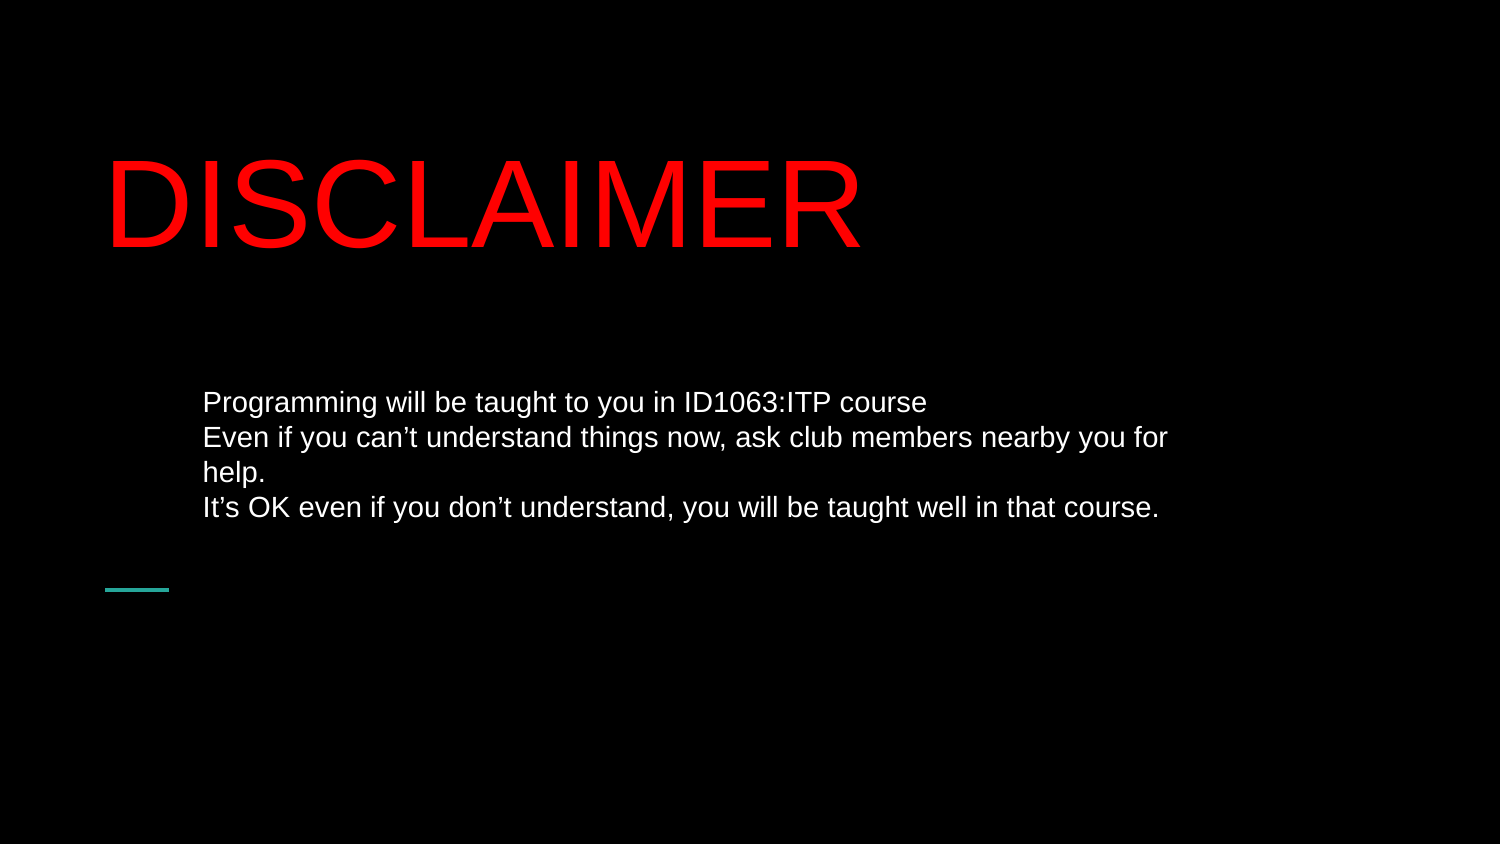

# DISCLAIMER
Programming will be taught to you in ID1063:ITP course
Even if you can’t understand things now, ask club members nearby you for help.
It’s OK even if you don’t understand, you will be taught well in that course.